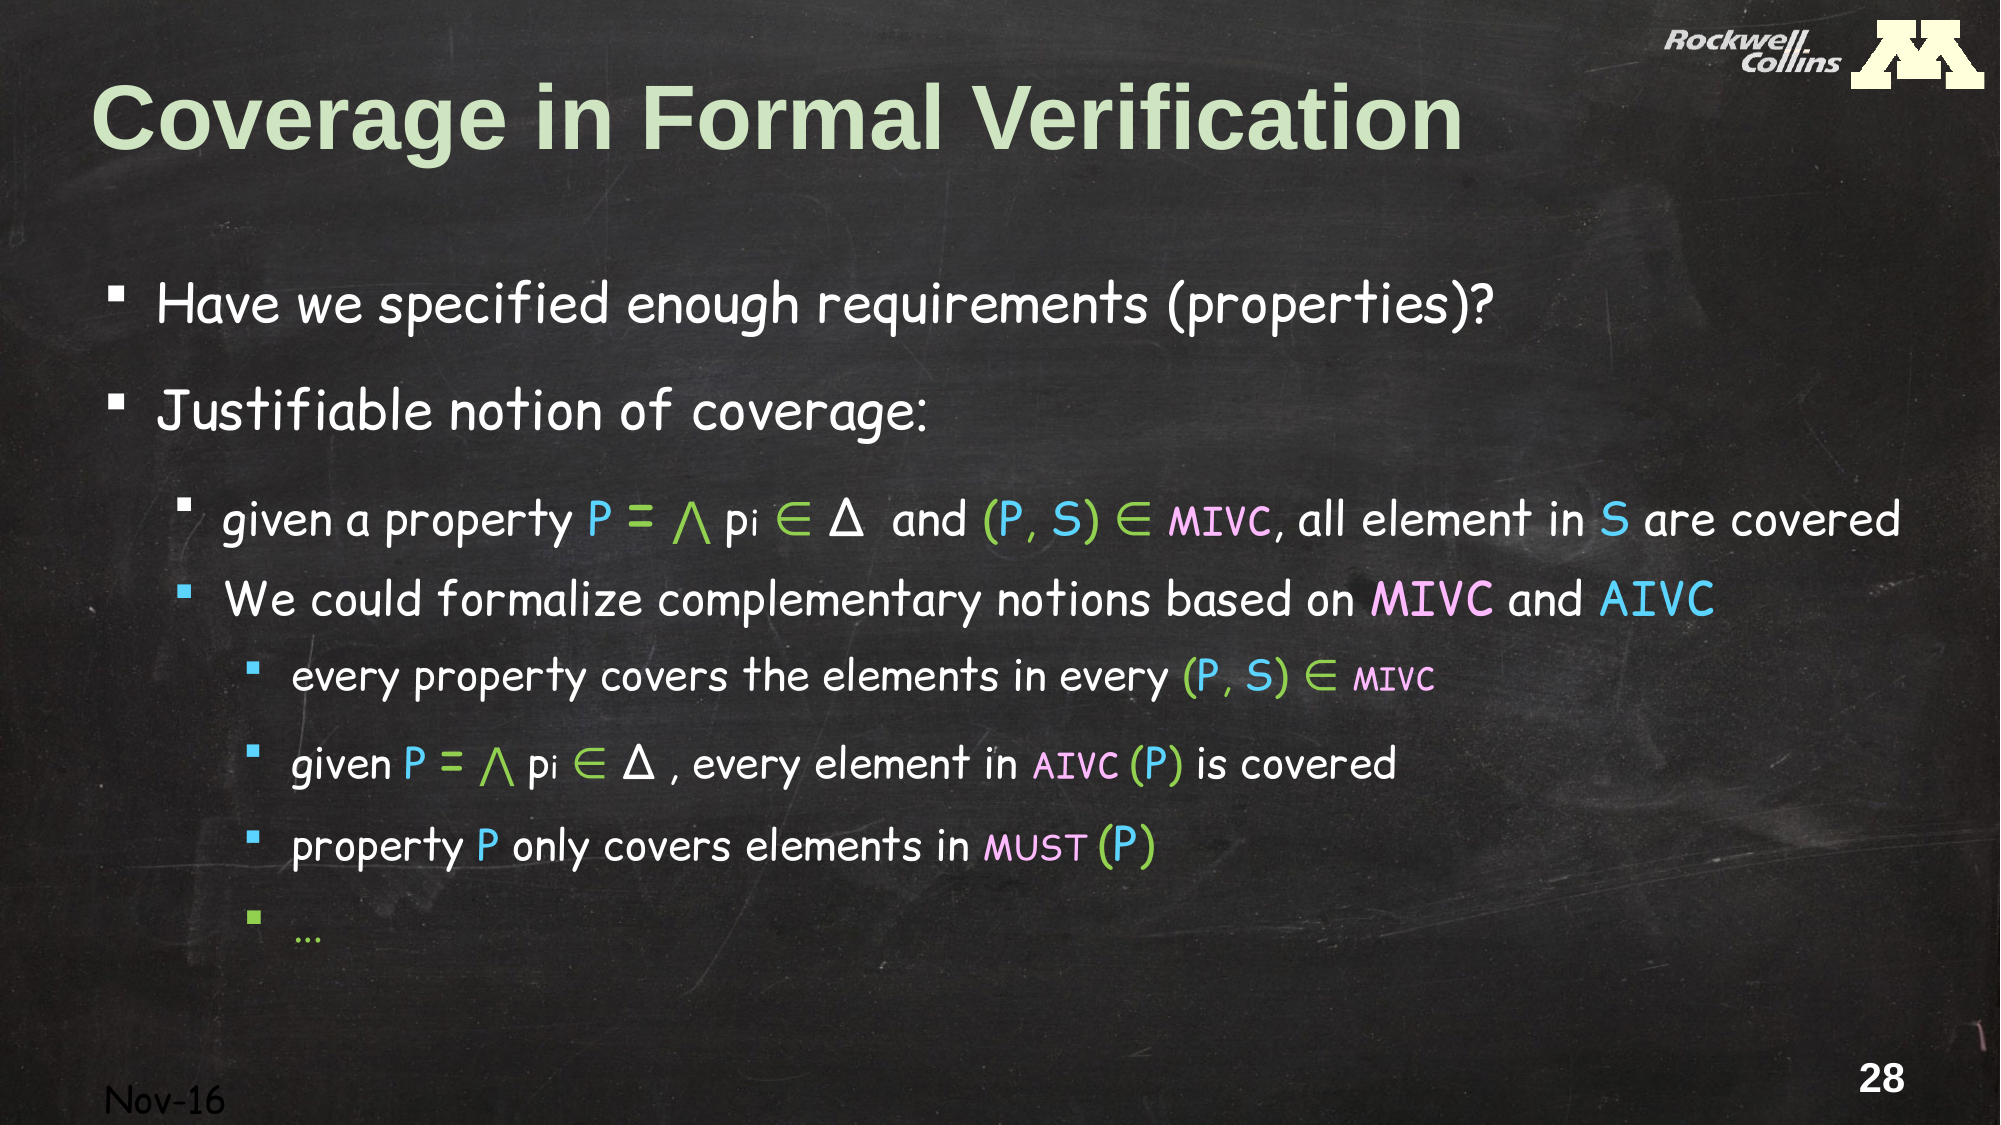

# Coverage in Formal Verification
 Have we specified enough requirements (properties)?
 Justifiable notion of coverage:
 given a property P = ⋀ pi ∈ ∆  and (P, S) ∈ MIVC, all element in S are covered
 We could formalize complementary notions based on MIVC and AIVC
 every property covers the elements in every (P, S) ∈ MIVC
 given P = ⋀ pi ∈ ∆ , every element in AIVC (P) is covered
 property P only covers elements in MUST (P)
 …
28
Nov-16